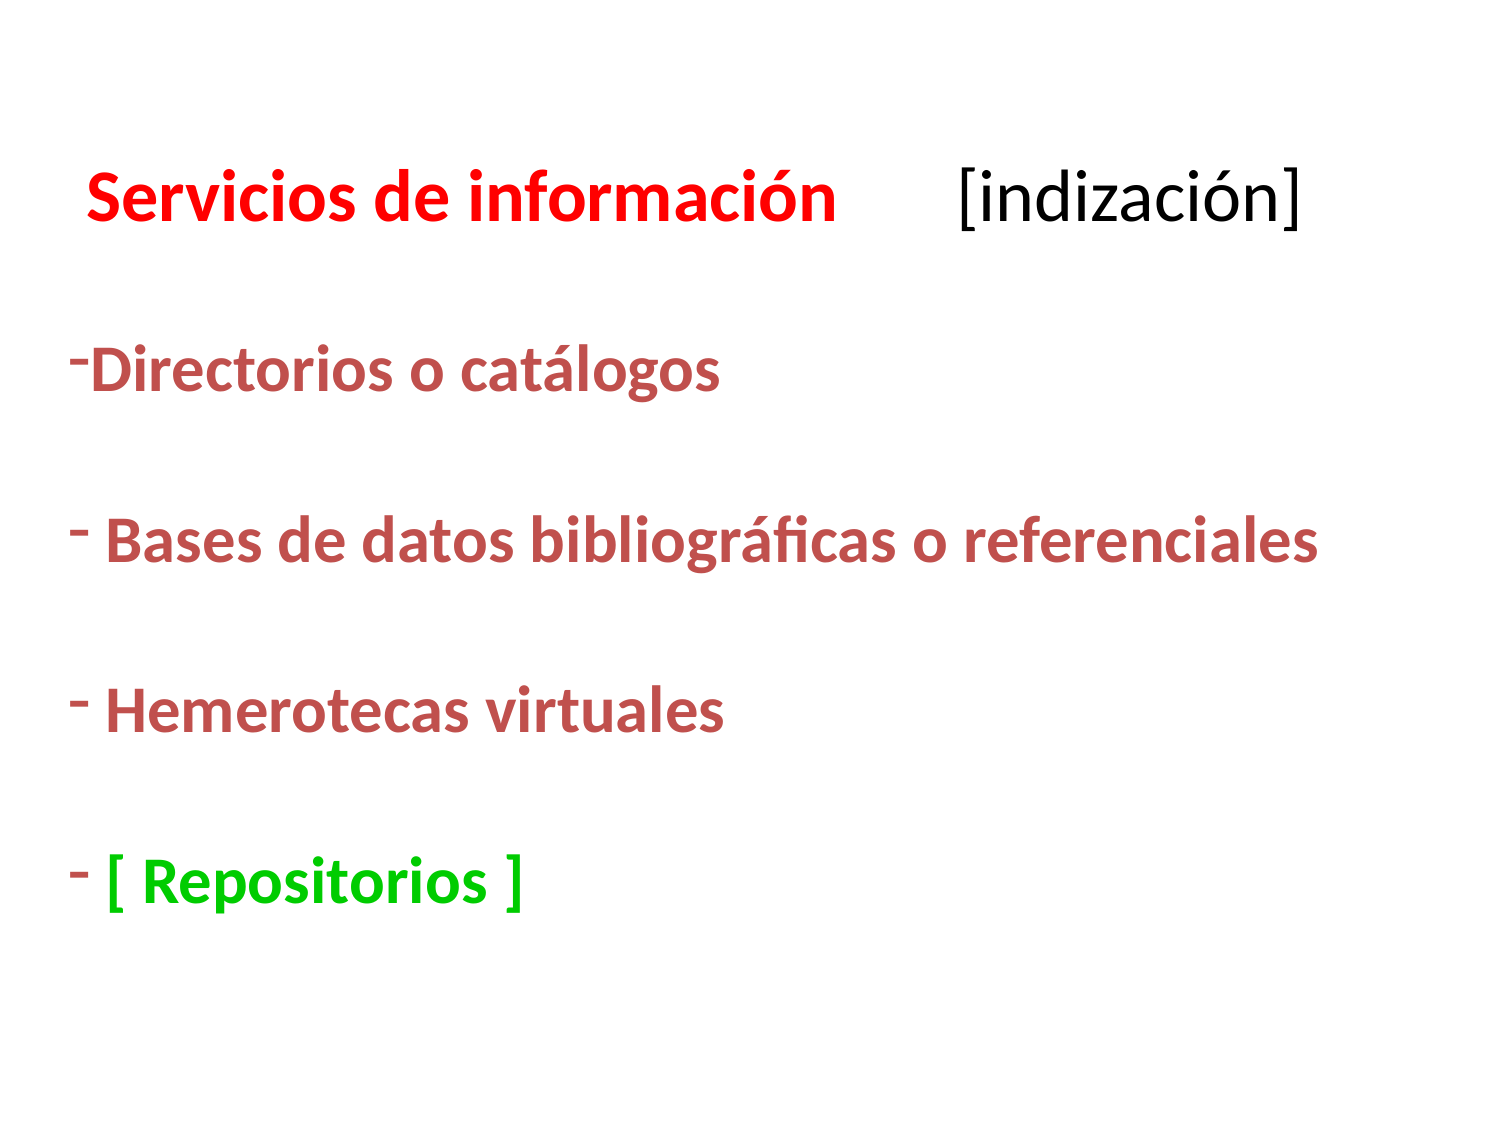

Servicios de información       [indización]
Directorios o catálogos

 Bases de datos bibliográficas o referenciales

 Hemerotecas virtuales

 [ Repositorios ]